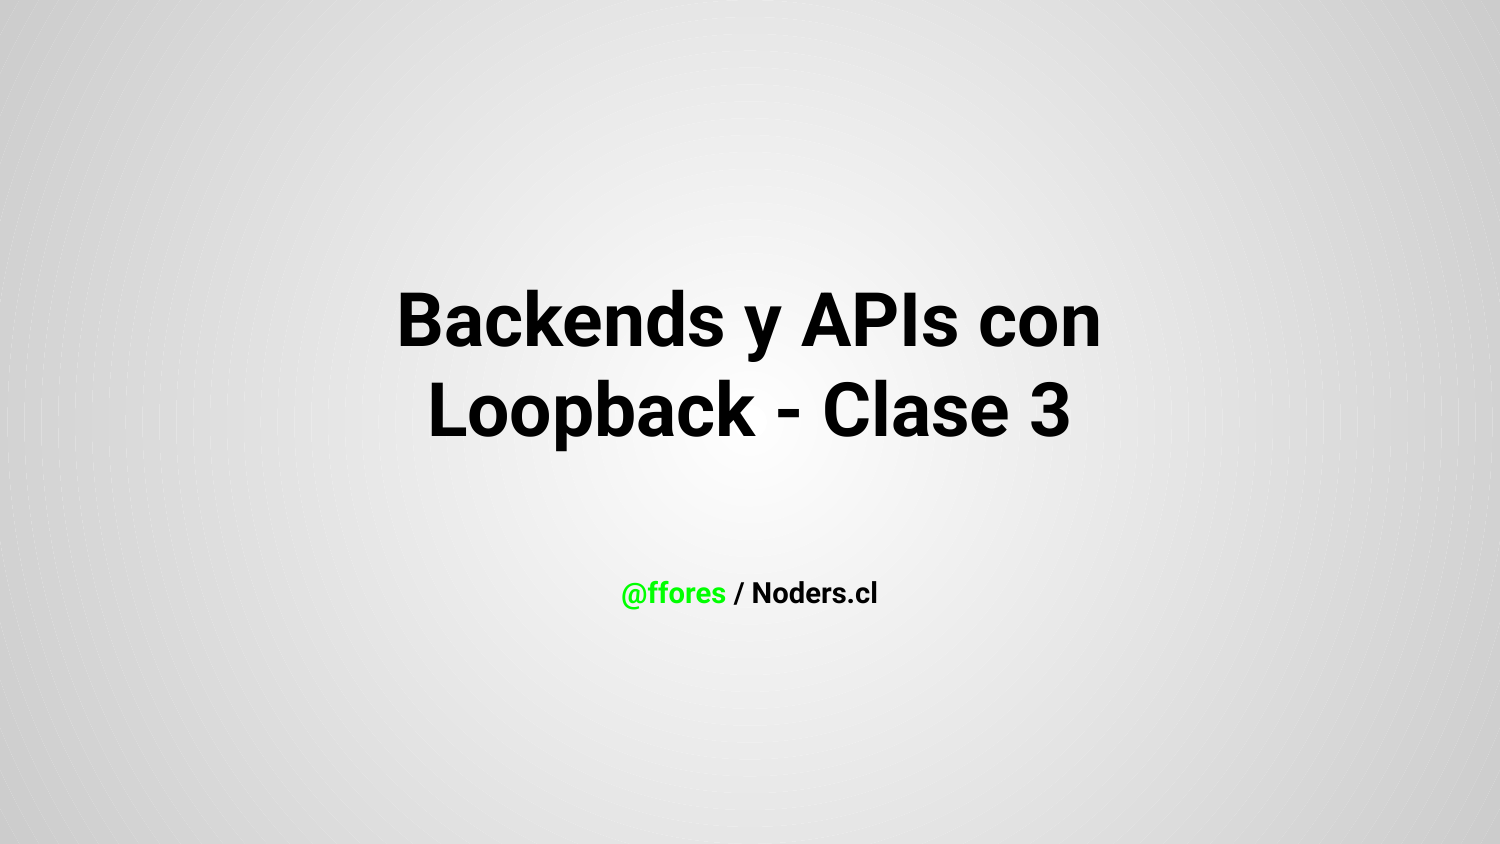

# Backends y APIs con Loopback - Clase 3
@ffores / Noders.cl